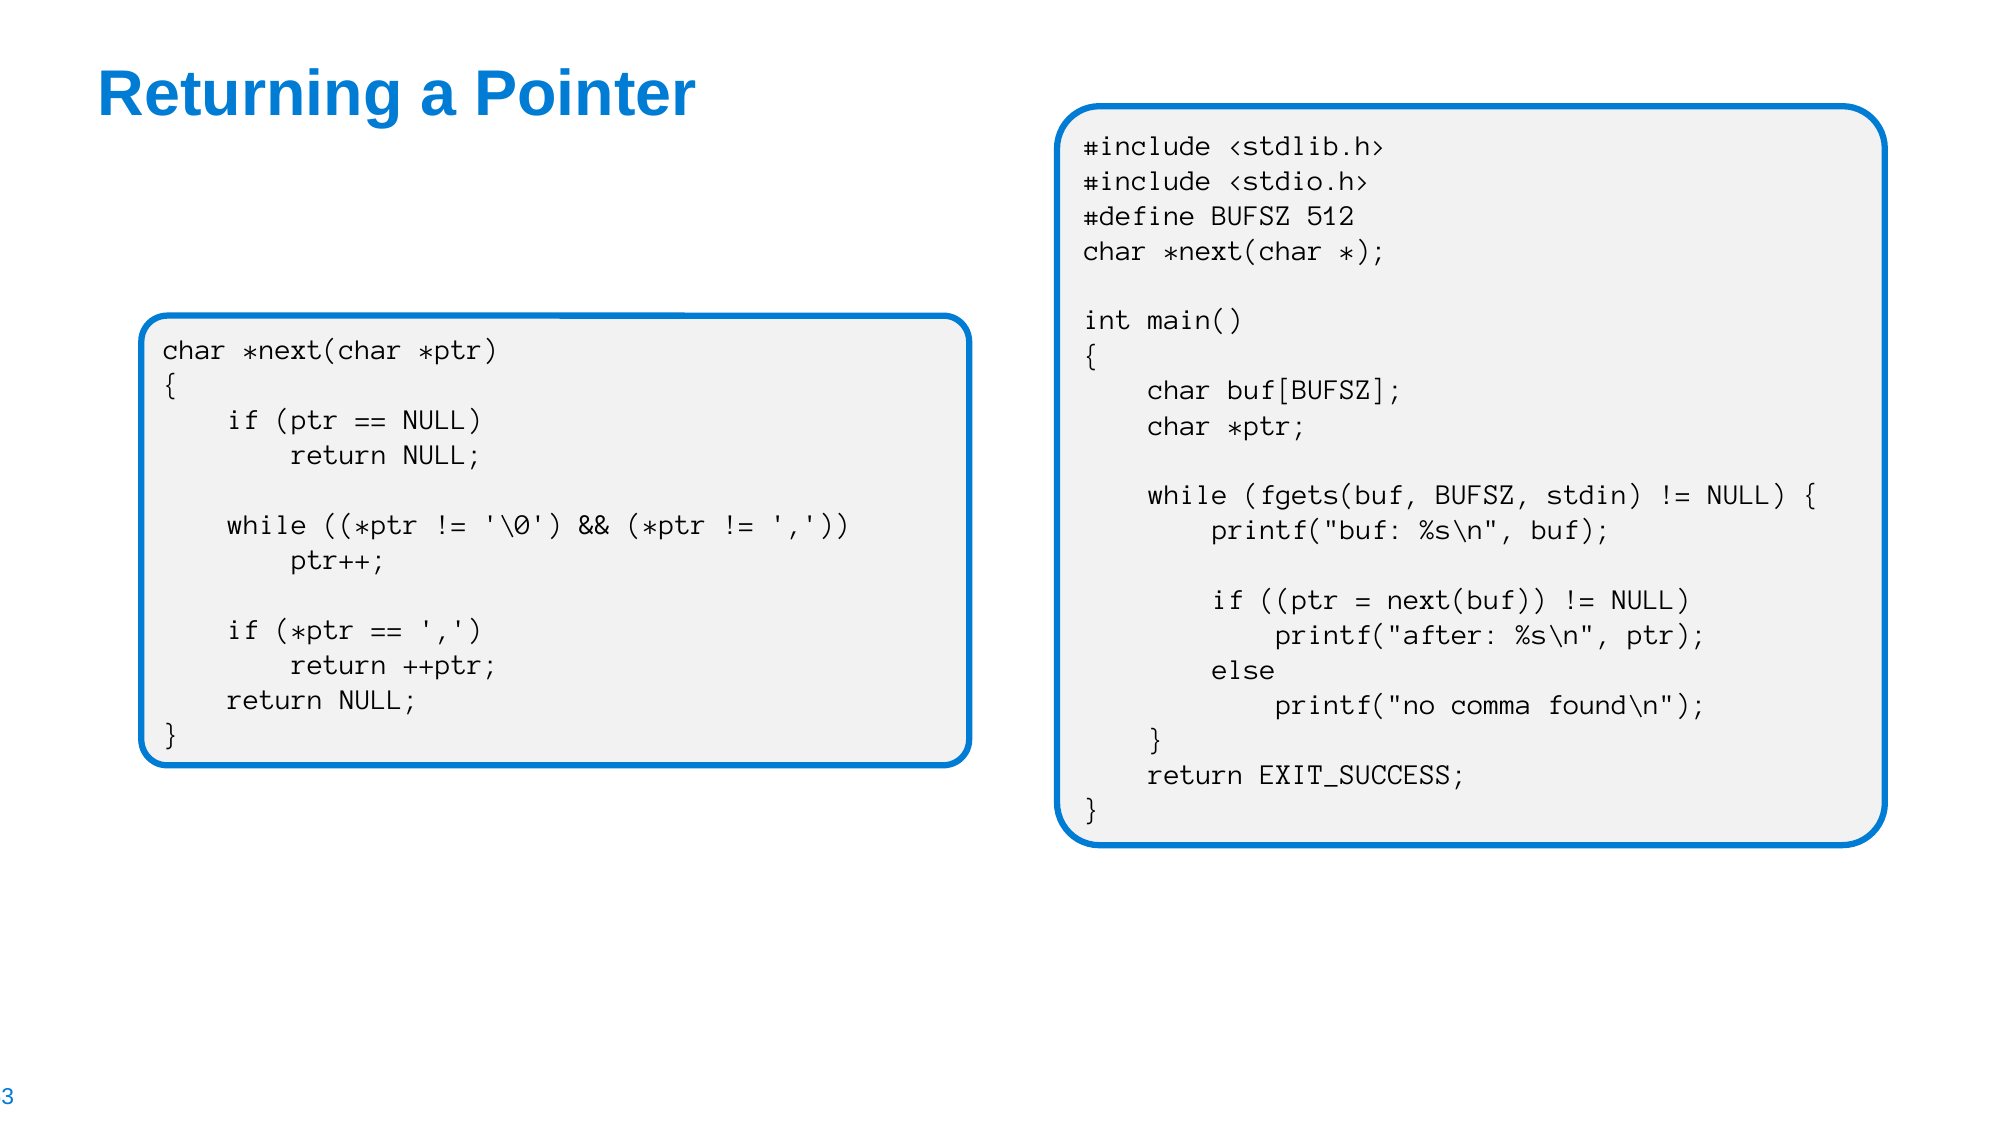

# Returning a Pointer
#include <stdlib.h>
#include <stdio.h>
#define BUFSZ 512
char *next(char *);

int main()
{
    char buf[BUFSZ];
    char *ptr;

    while (fgets(buf, BUFSZ, stdin) != NULL) {
        printf("buf: %s\n", buf);

        if ((ptr = next(buf)) != NULL)
            printf("after: %s\n", ptr);
        else
            printf("no comma found\n");
    }
    return EXIT_SUCCESS;
}
char *next(char *ptr)
{
    if (ptr == NULL)
        return NULL;

    while ((*ptr != '\0') && (*ptr != ','))
        ptr++;

    if (*ptr == ',')
        return ++ptr;
    return NULL;
}